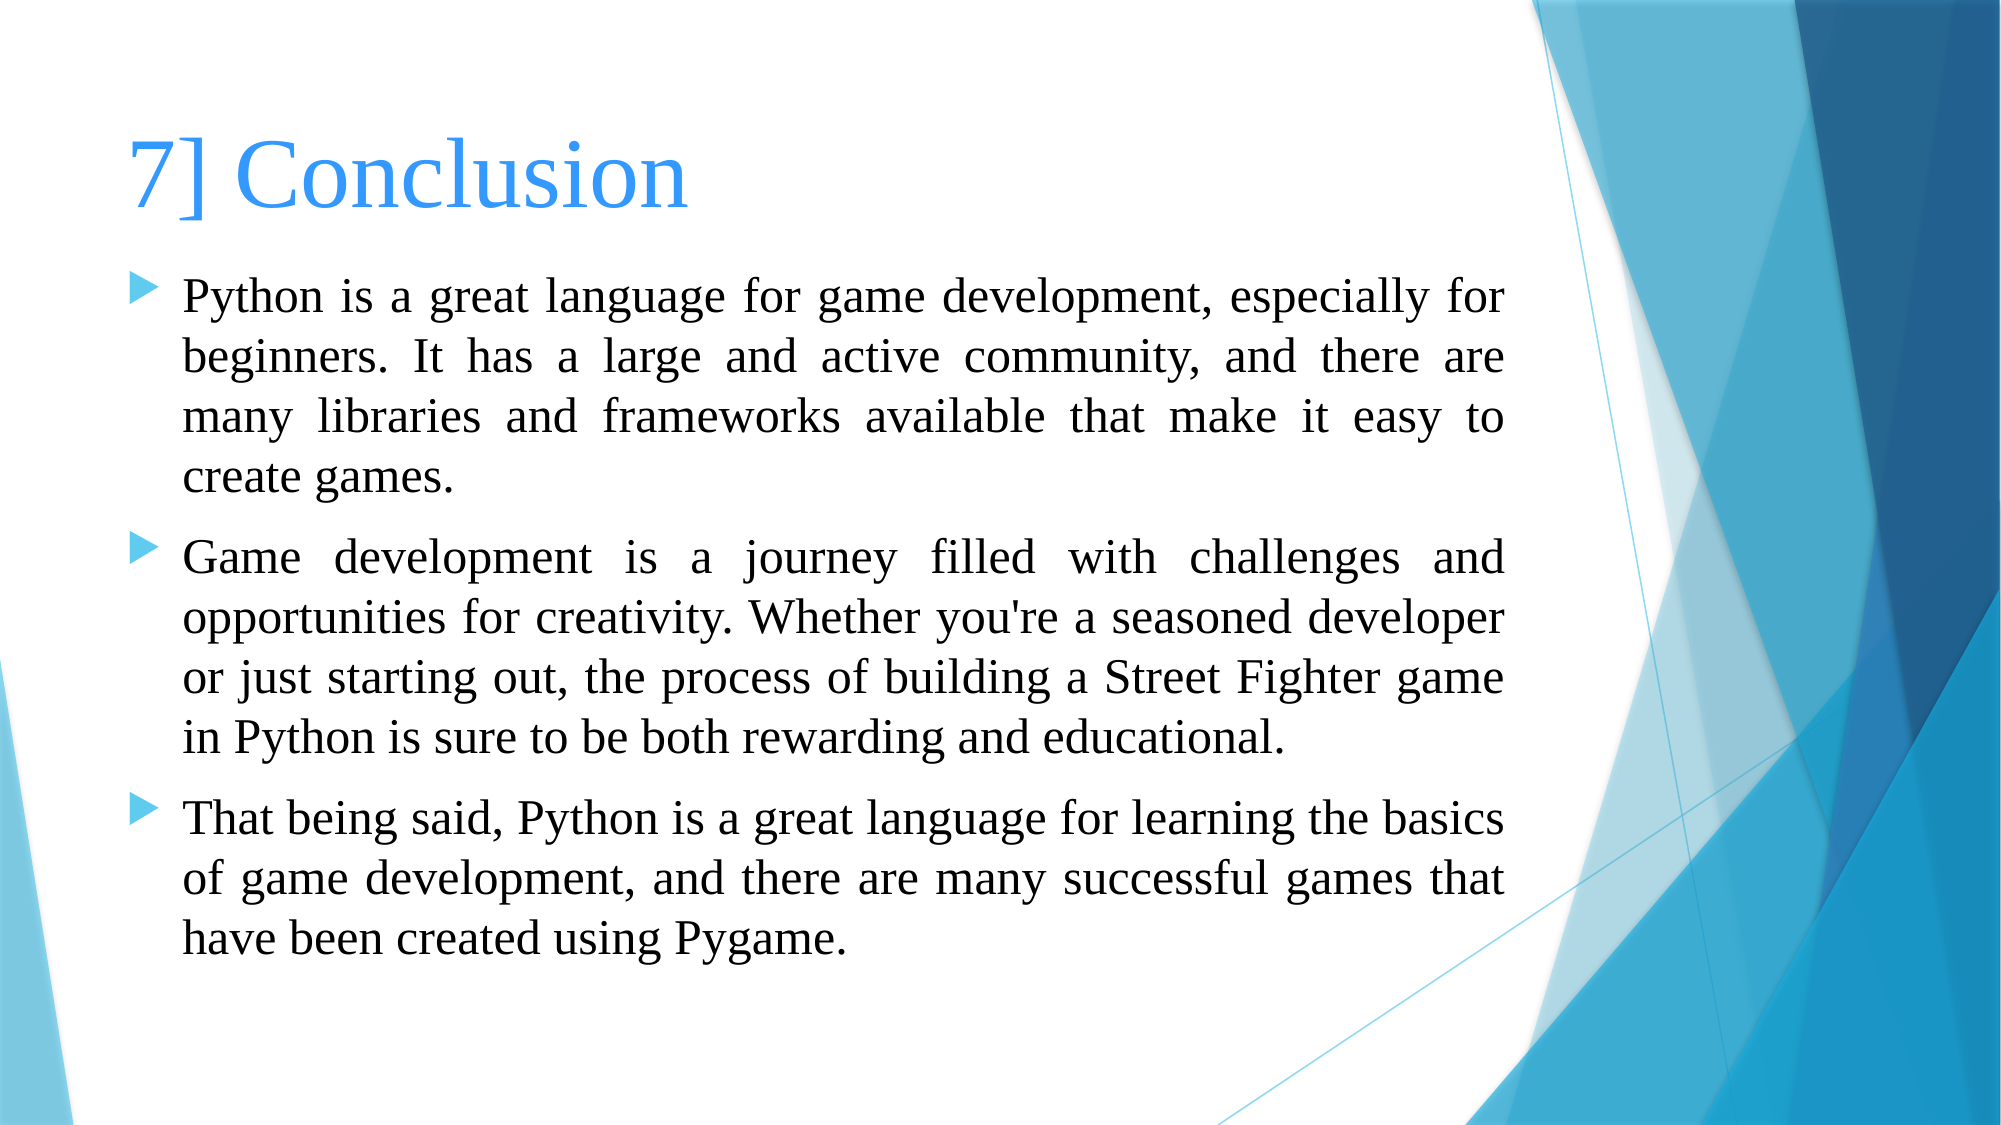

# 7] Conclusion
Python is a great language for game development, especially for beginners. It has a large and active community, and there are many libraries and frameworks available that make it easy to create games.
Game development is a journey filled with challenges and opportunities for creativity. Whether you're a seasoned developer or just starting out, the process of building a Street Fighter game in Python is sure to be both rewarding and educational.
That being said, Python is a great language for learning the basics of game development, and there are many successful games that have been created using Pygame.